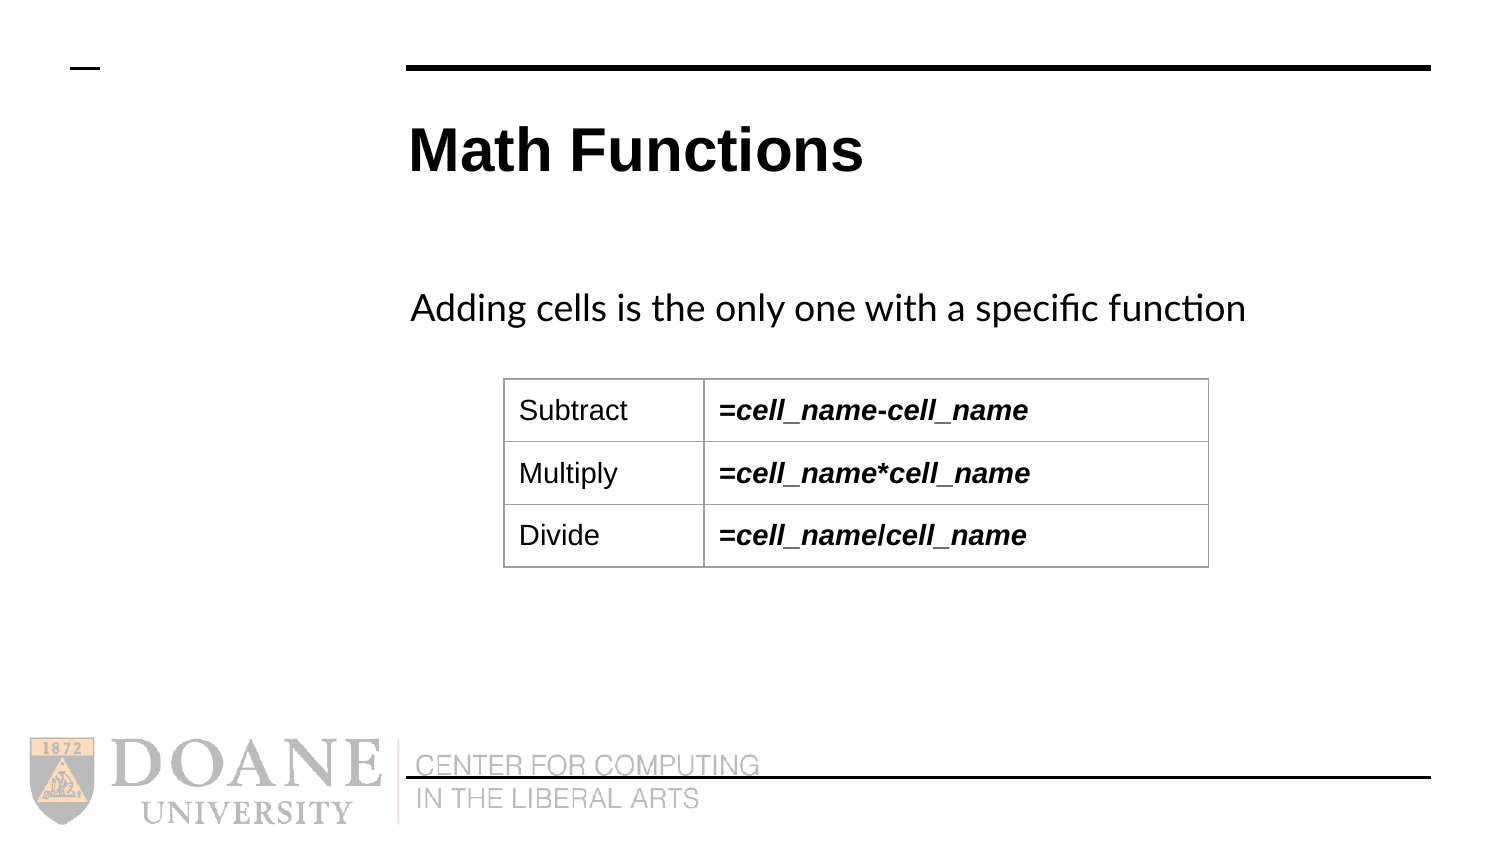

# Math Functions
Adding cells is the only one with a specific function

| Subtract | =cell\_name-cell\_name |
| --- | --- |
| Multiply | =cell\_name\*cell\_name |
| Divide | =cell\_name/cell\_name |